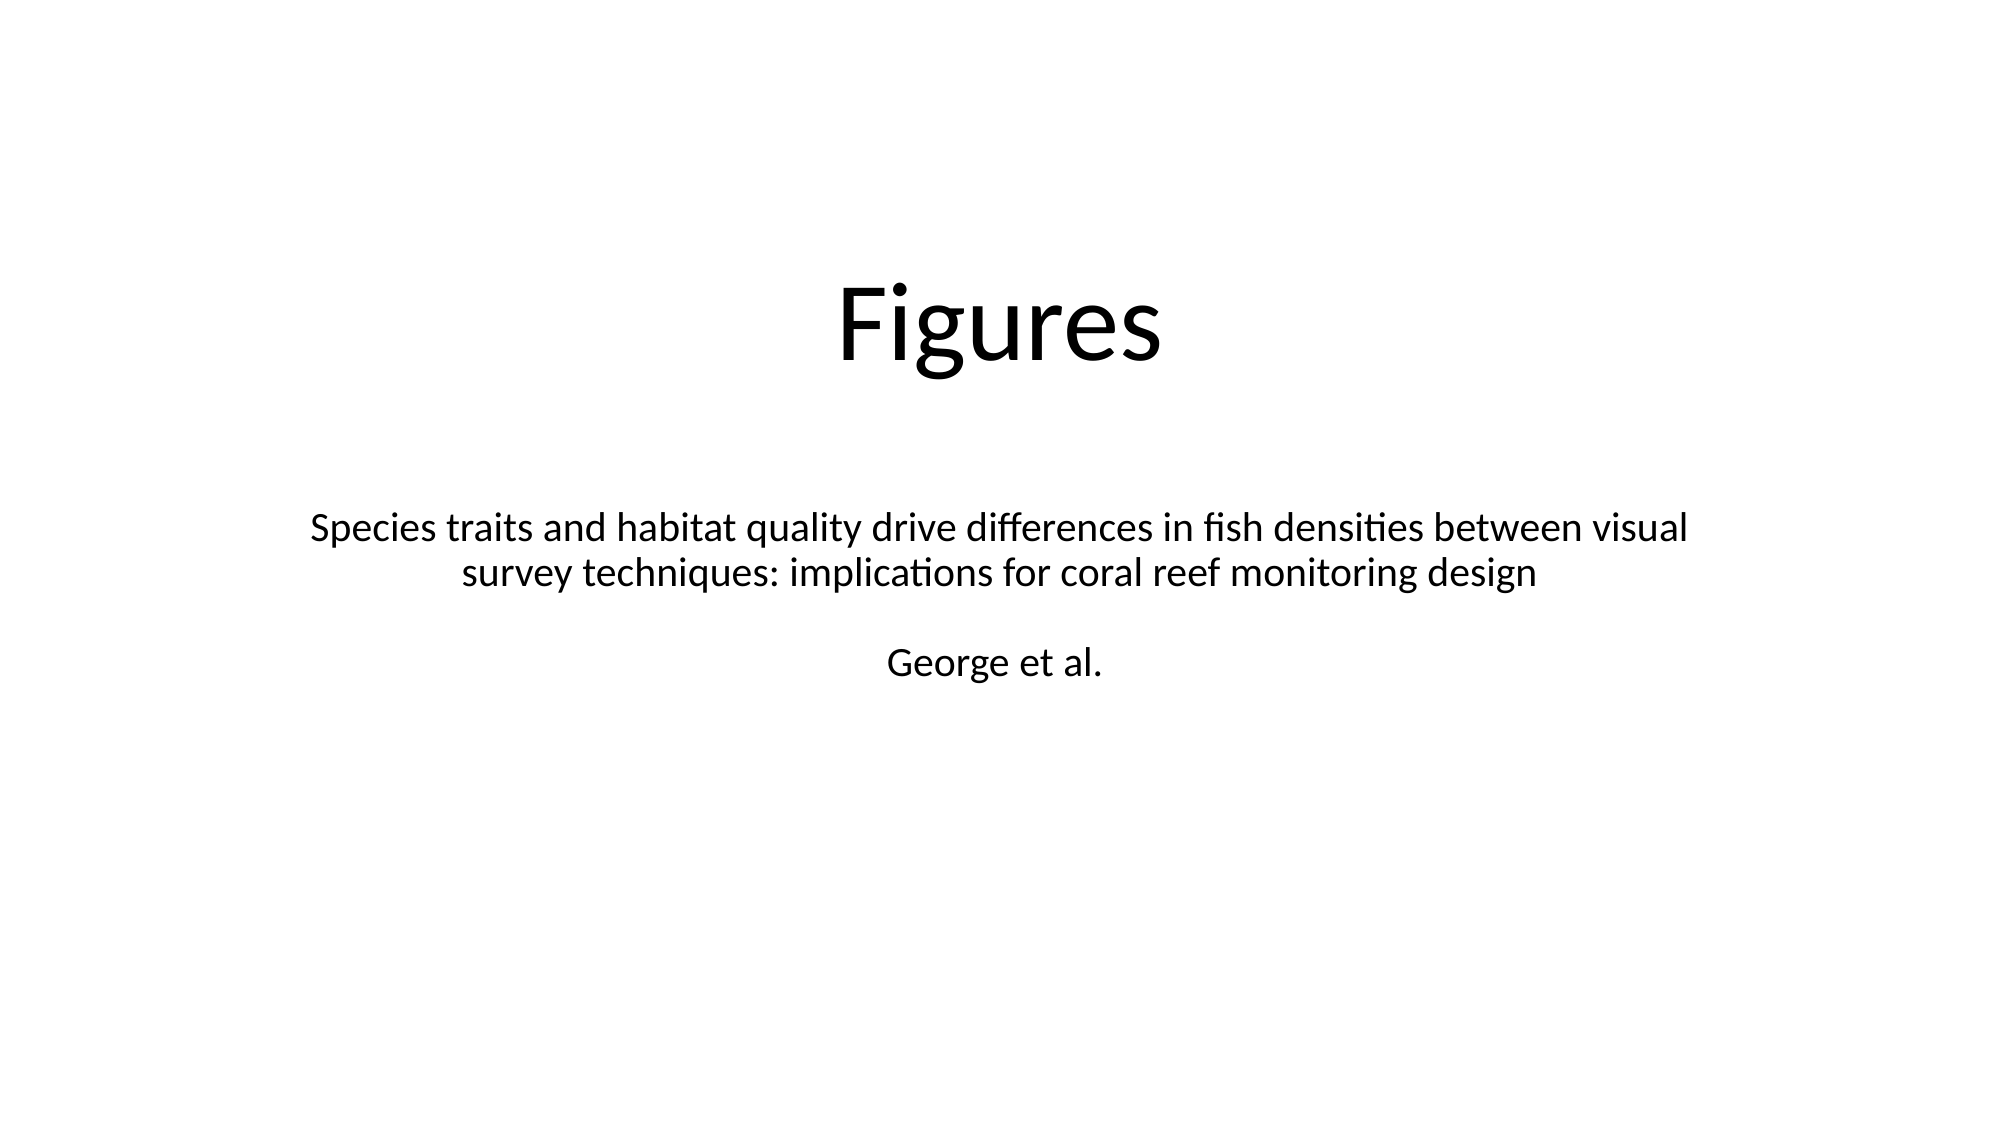

Figures
# Species traits and habitat quality drive differences in fish densities between visual survey techniques: implications for coral reef monitoring design George et al.